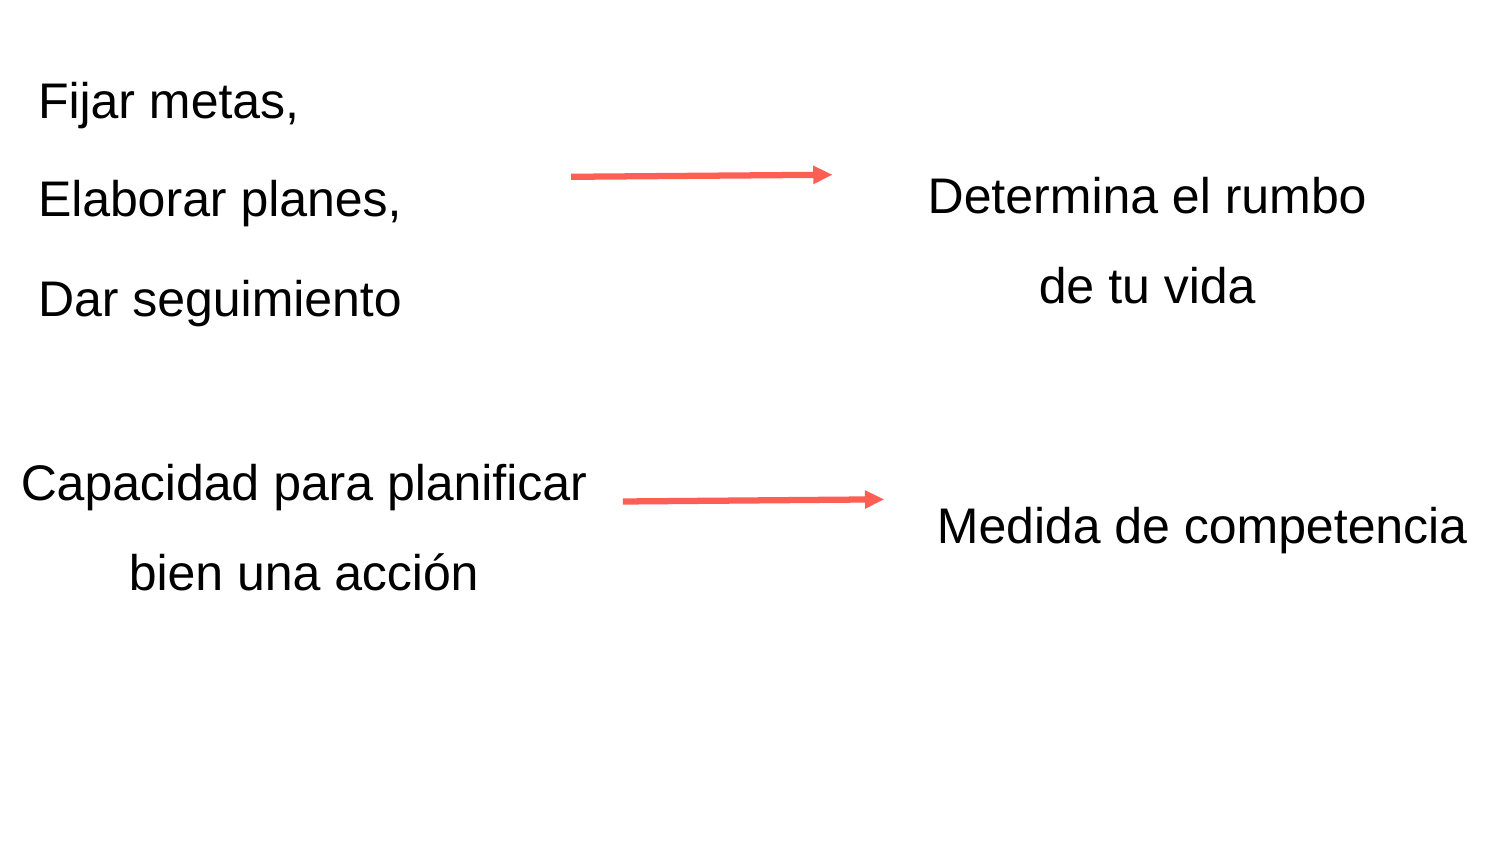

Fijar metas,
Determina el rumbo
de tu vida

Elaborar planes,
Dar seguimiento
Capacidad para planificar bien una acción
Medida de competencia